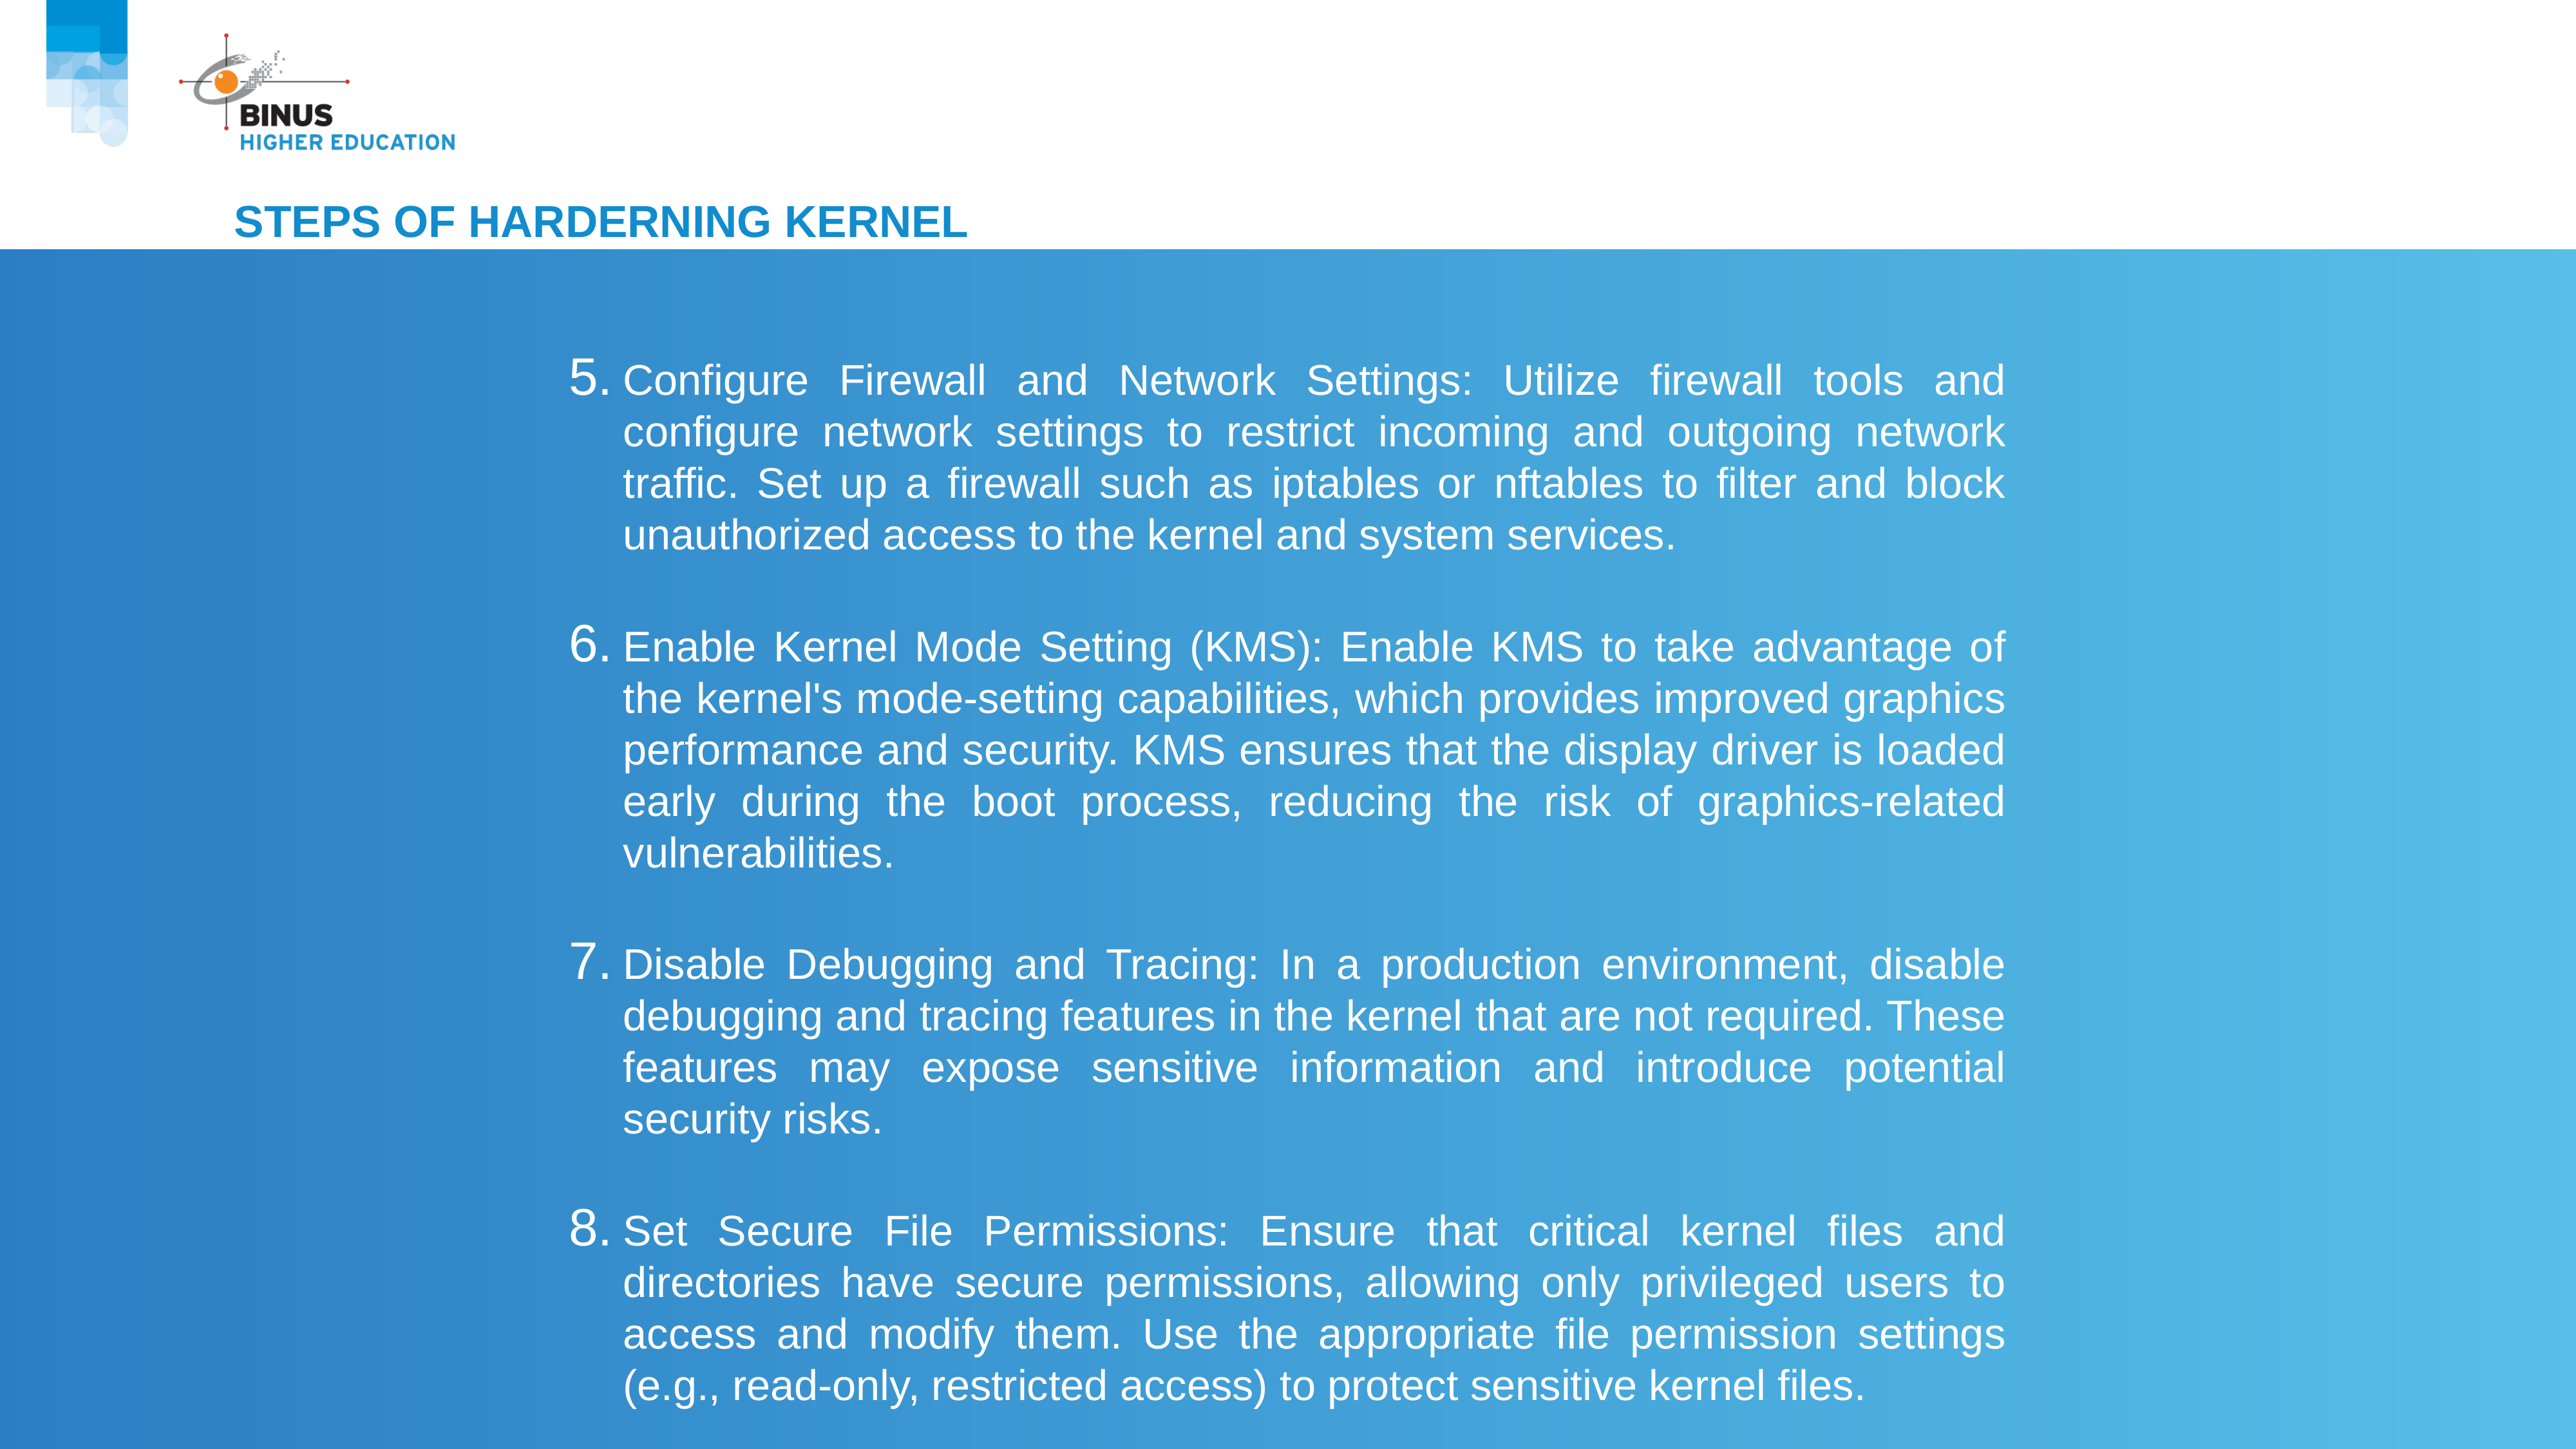

# Steps of harderning kernel

Configure Firewall and Network Settings: Utilize firewall tools and configure network settings to restrict incoming and outgoing network traffic. Set up a firewall such as iptables or nftables to filter and block unauthorized access to the kernel and system services.
Enable Kernel Mode Setting (KMS): Enable KMS to take advantage of the kernel's mode-setting capabilities, which provides improved graphics performance and security. KMS ensures that the display driver is loaded early during the boot process, reducing the risk of graphics-related vulnerabilities.
Disable Debugging and Tracing: In a production environment, disable debugging and tracing features in the kernel that are not required. These features may expose sensitive information and introduce potential security risks.
Set Secure File Permissions: Ensure that critical kernel files and directories have secure permissions, allowing only privileged users to access and modify them. Use the appropriate file permission settings (e.g., read-only, restricted access) to protect sensitive kernel files.